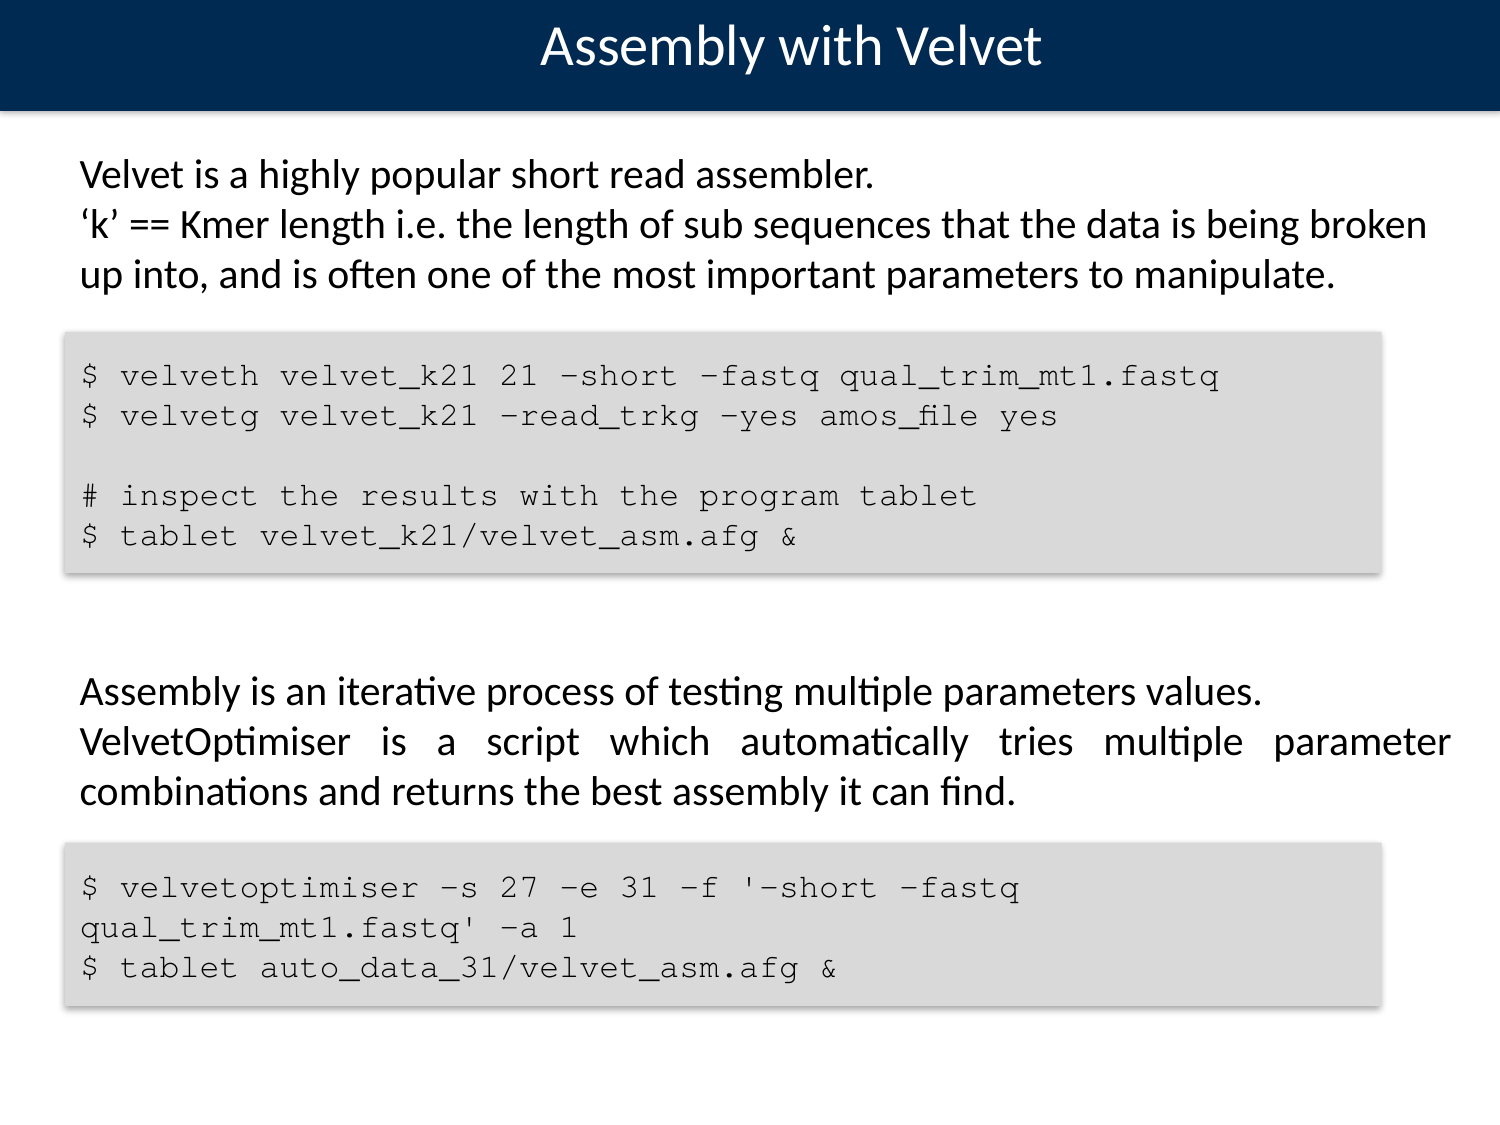

Assembly with Velvet
Velvet is a highly popular short read assembler.
‘k’ == Kmer length i.e. the length of sub sequences that the data is being broken
up into, and is often one of the most important parameters to manipulate.
$ velveth velvet_k21 21 -short -fastq qual_trim_mt1.fastq
$ velvetg velvet_k21 -read_trkg -yes amos_file yes

# inspect the results with the program tablet
$ tablet velvet_k21/velvet_asm.afg &
Assembly is an iterative process of testing multiple parameters values.
VelvetOptimiser is a script which automatically tries multiple parameter combinations and returns the best assembly it can find.
$ velvetoptimiser -s 27 -e 31 -f '-short -fastq qual_trim_mt1.fastq' -a 1
$ tablet auto_data_31/velvet_asm.afg &